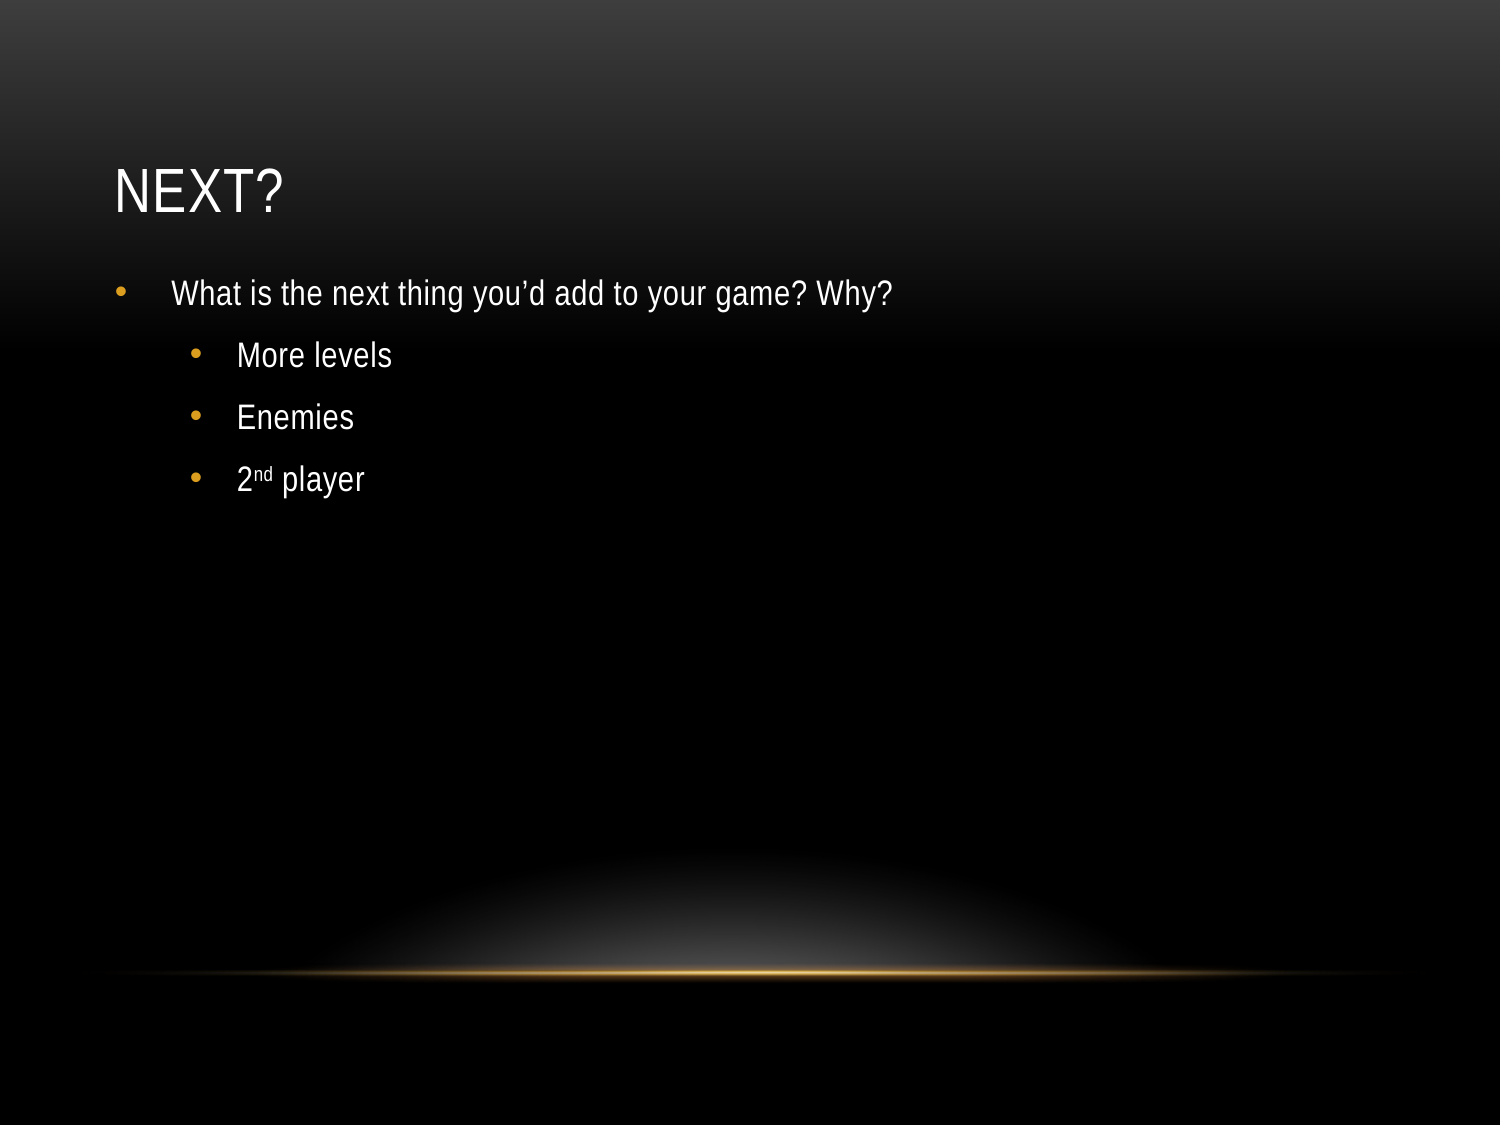

# Next?
What is the next thing you’d add to your game? Why?
More levels
Enemies
2nd player